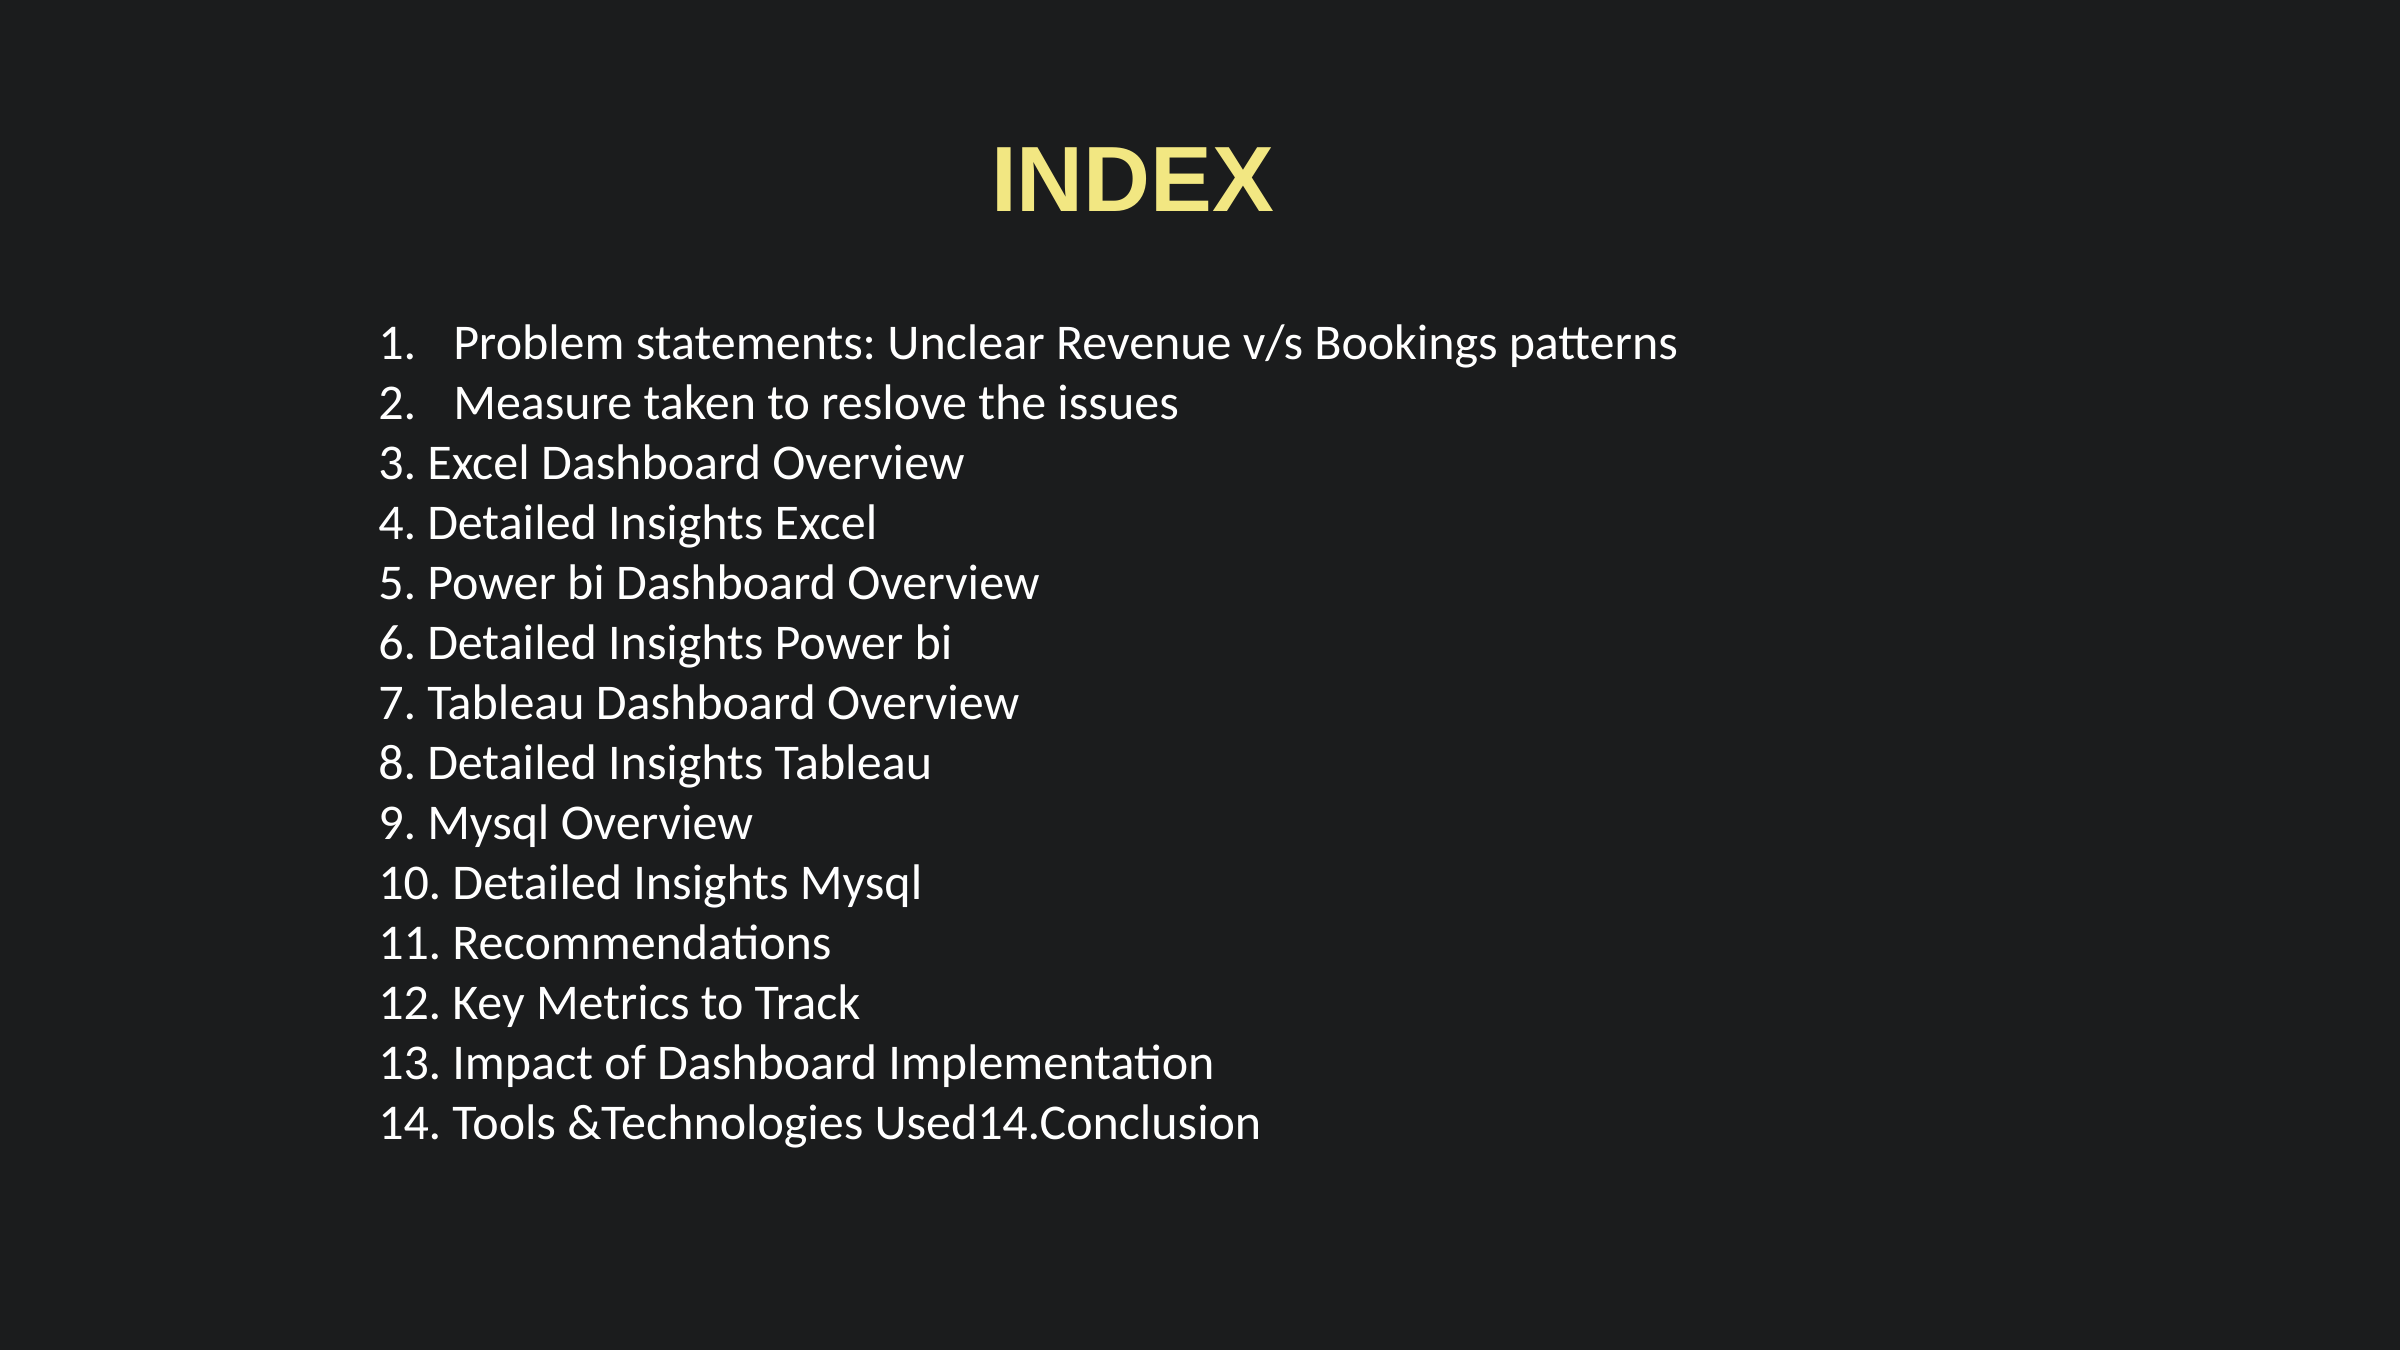

INDEX
Problem statements: Unclear Revenue v/s Bookings patterns
Measure taken to reslove the issues
3. Excel Dashboard Overview
4. Detailed Insights Excel
5. Power bi Dashboard Overview
6. Detailed Insights Power bi
7. Tableau Dashboard Overview
8. Detailed Insights Tableau
9. Mysql Overview
10. Detailed Insights Mysql
11. Recommendations
12. Key Metrics to Track
13. Impact of Dashboard Implementation
14. Tools &Technologies Used14.Conclusion